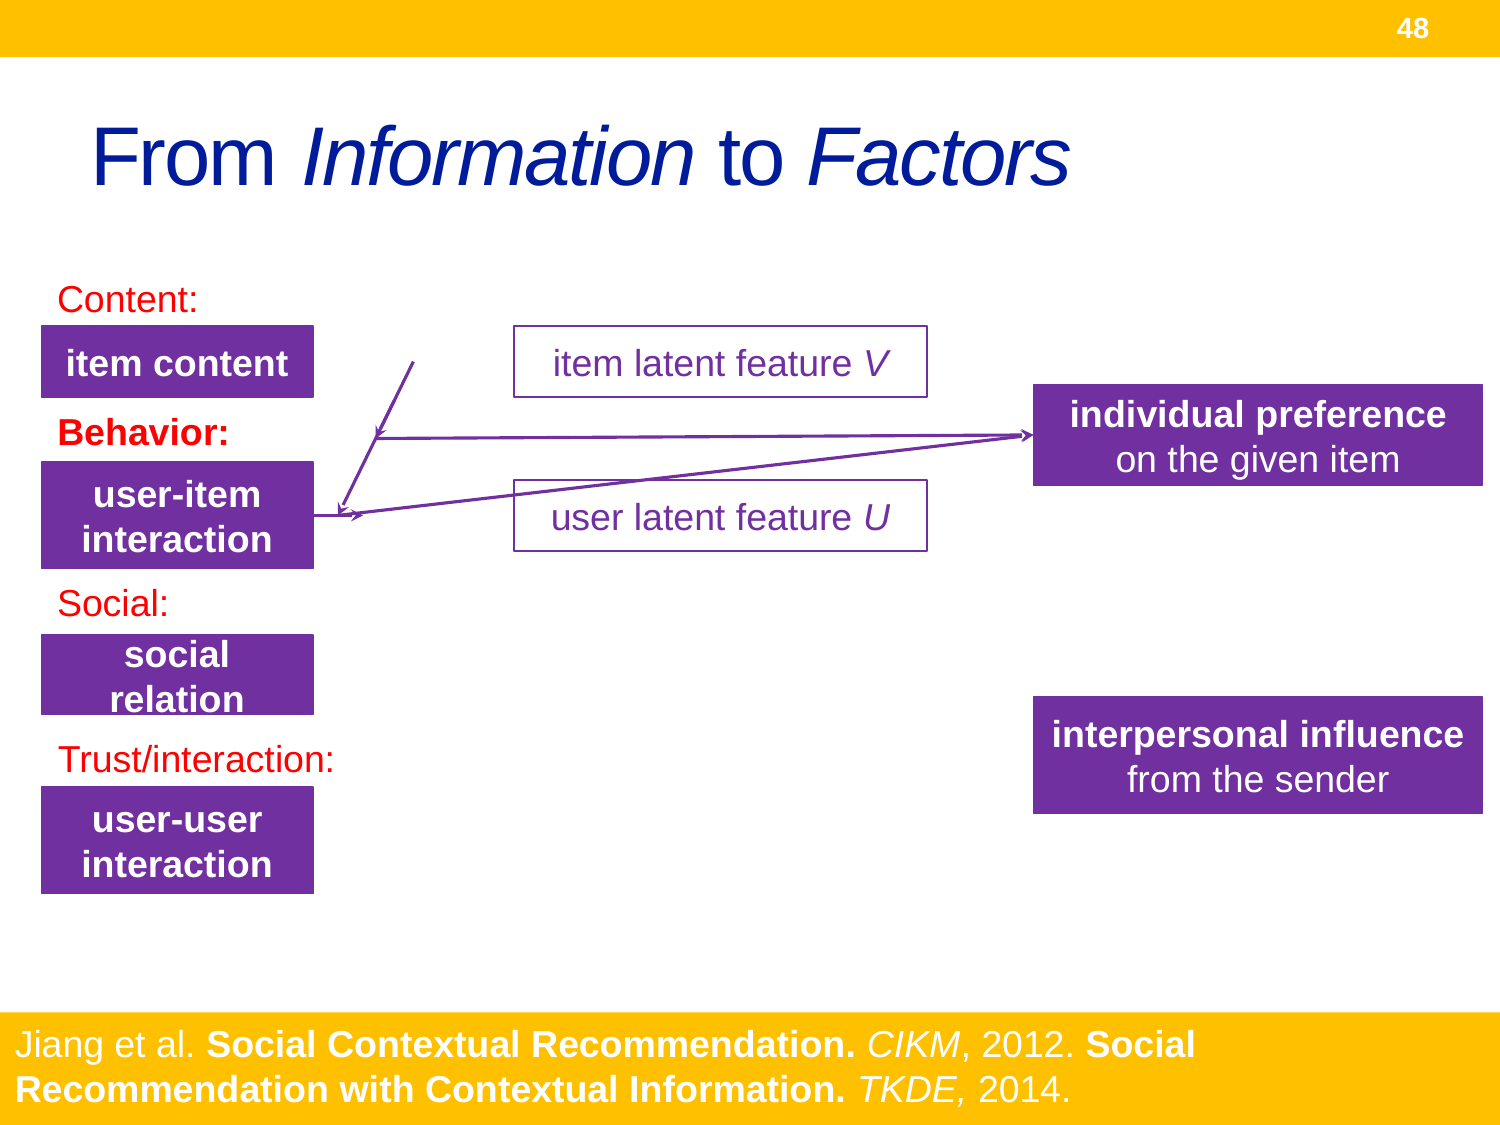

48
# From Information to Factors
Content:
item content
item latent feature V
individual preference on the given item
Behavior:
user-item interaction
user latent feature U
Social:
social relation
interpersonal influence from the sender
Trust/interaction:
user-user interaction
Jiang et al. Social Contextual Recommendation. CIKM, 2012. Social Recommendation with Contextual Information. TKDE, 2014.